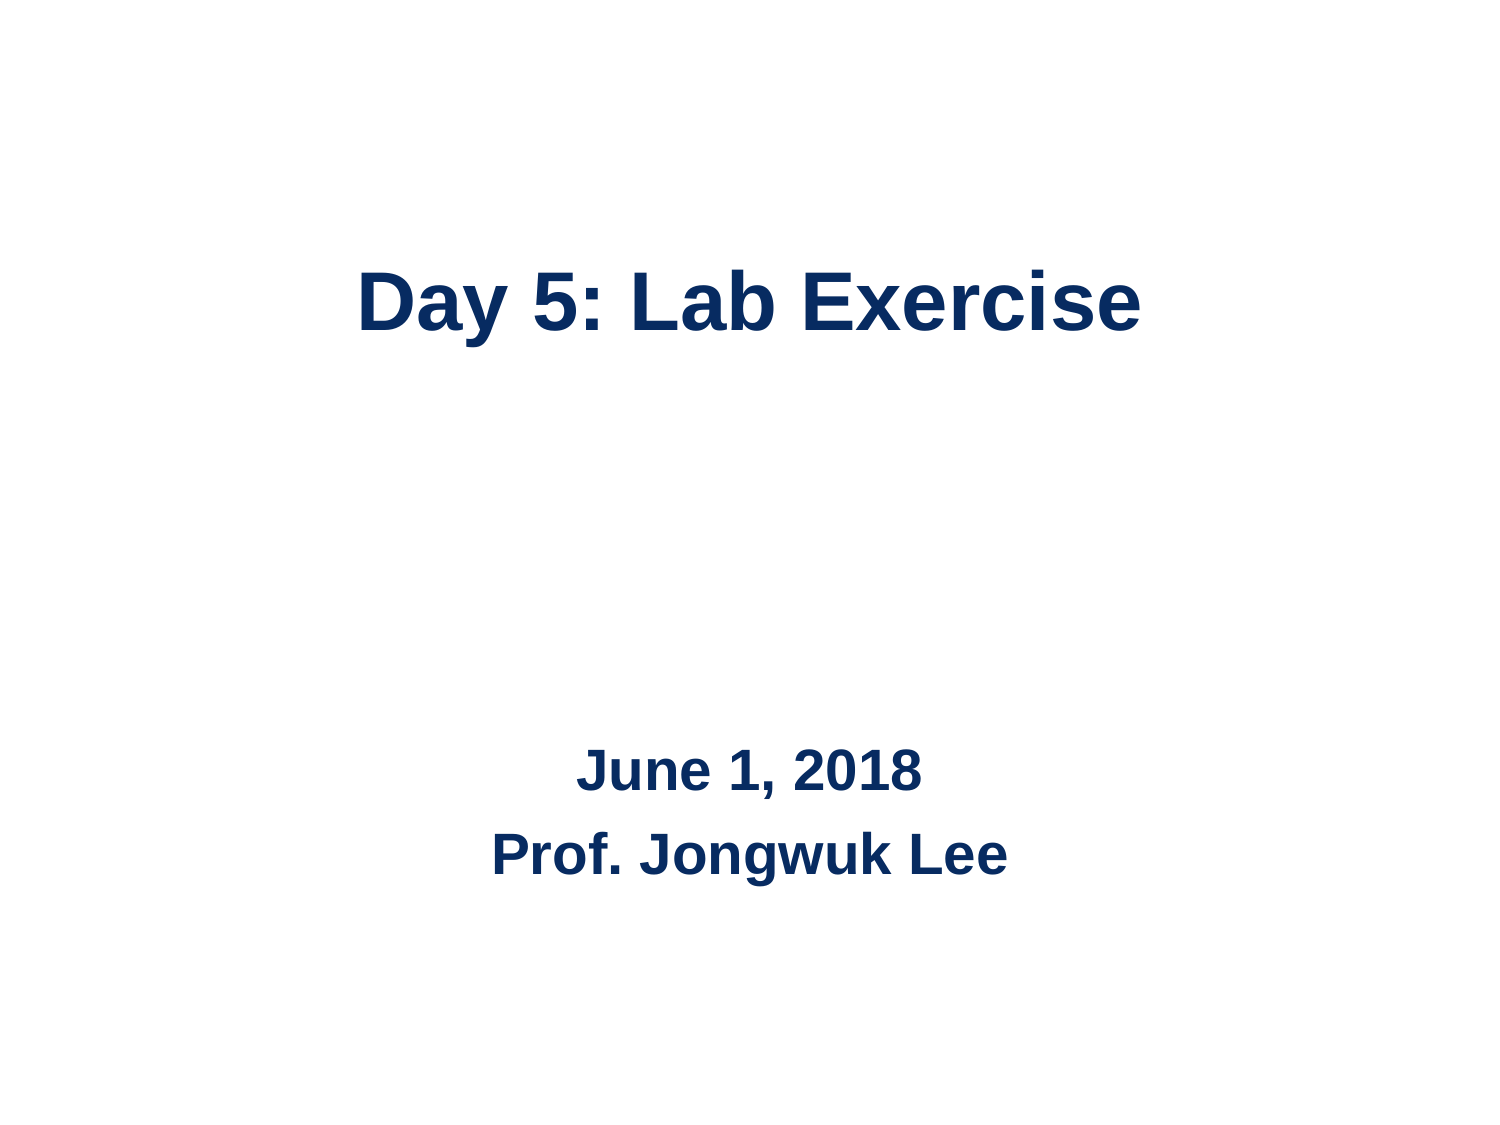

# Day 5: Lab Exercise

June 1, 2018
Prof. Jongwuk Lee